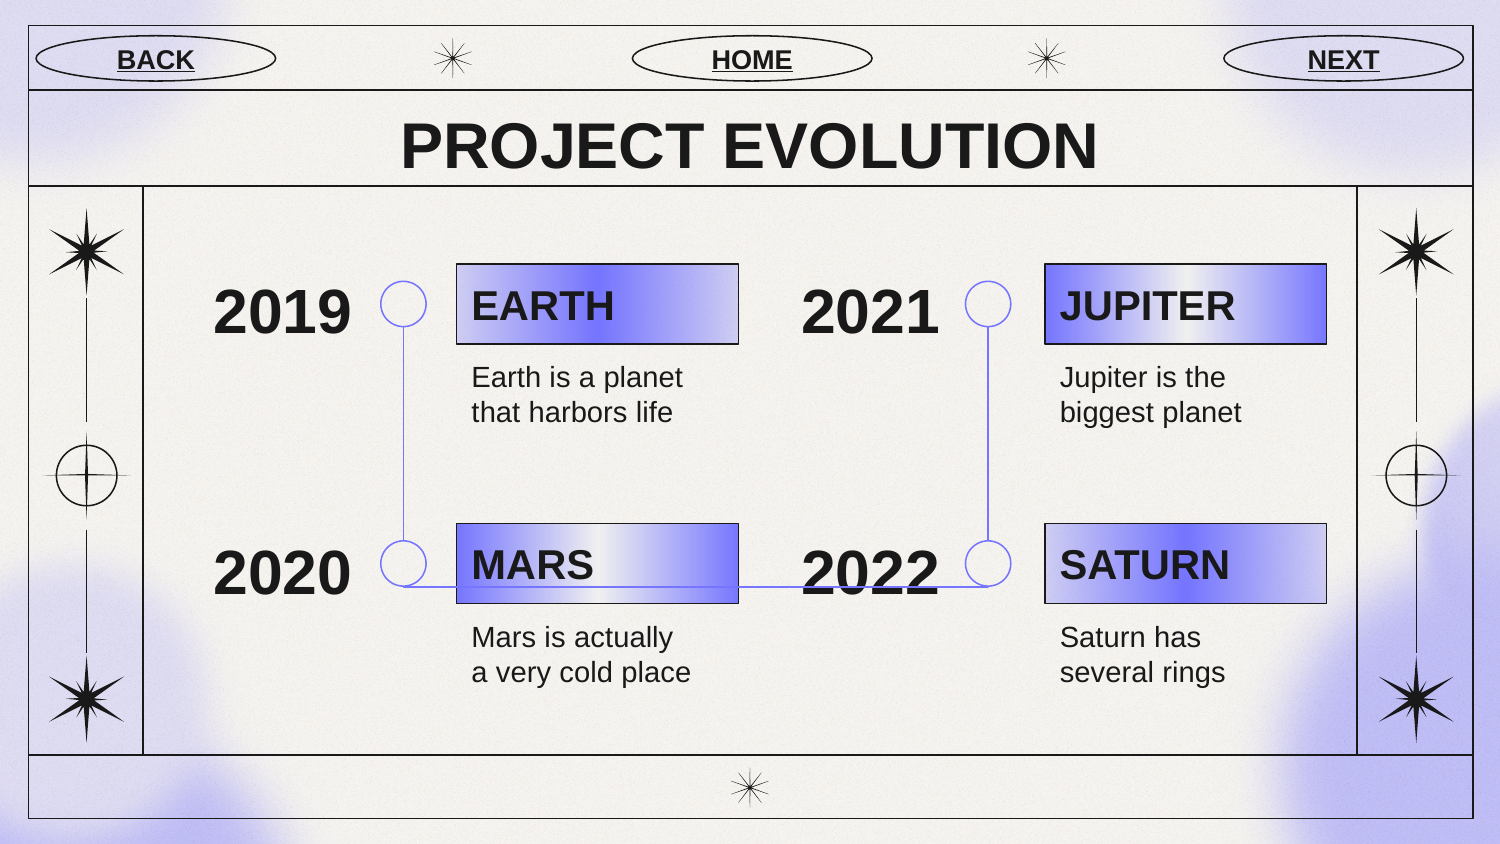

BACK
HOME
NEXT
# PROJECT EVOLUTION
2019
2021
EARTH
JUPITER

Earth is a planet that harbors life
Jupiter is the biggest planet
2020
2022
MARS
SATURN

Mars is actually a very cold place
Saturn has several rings